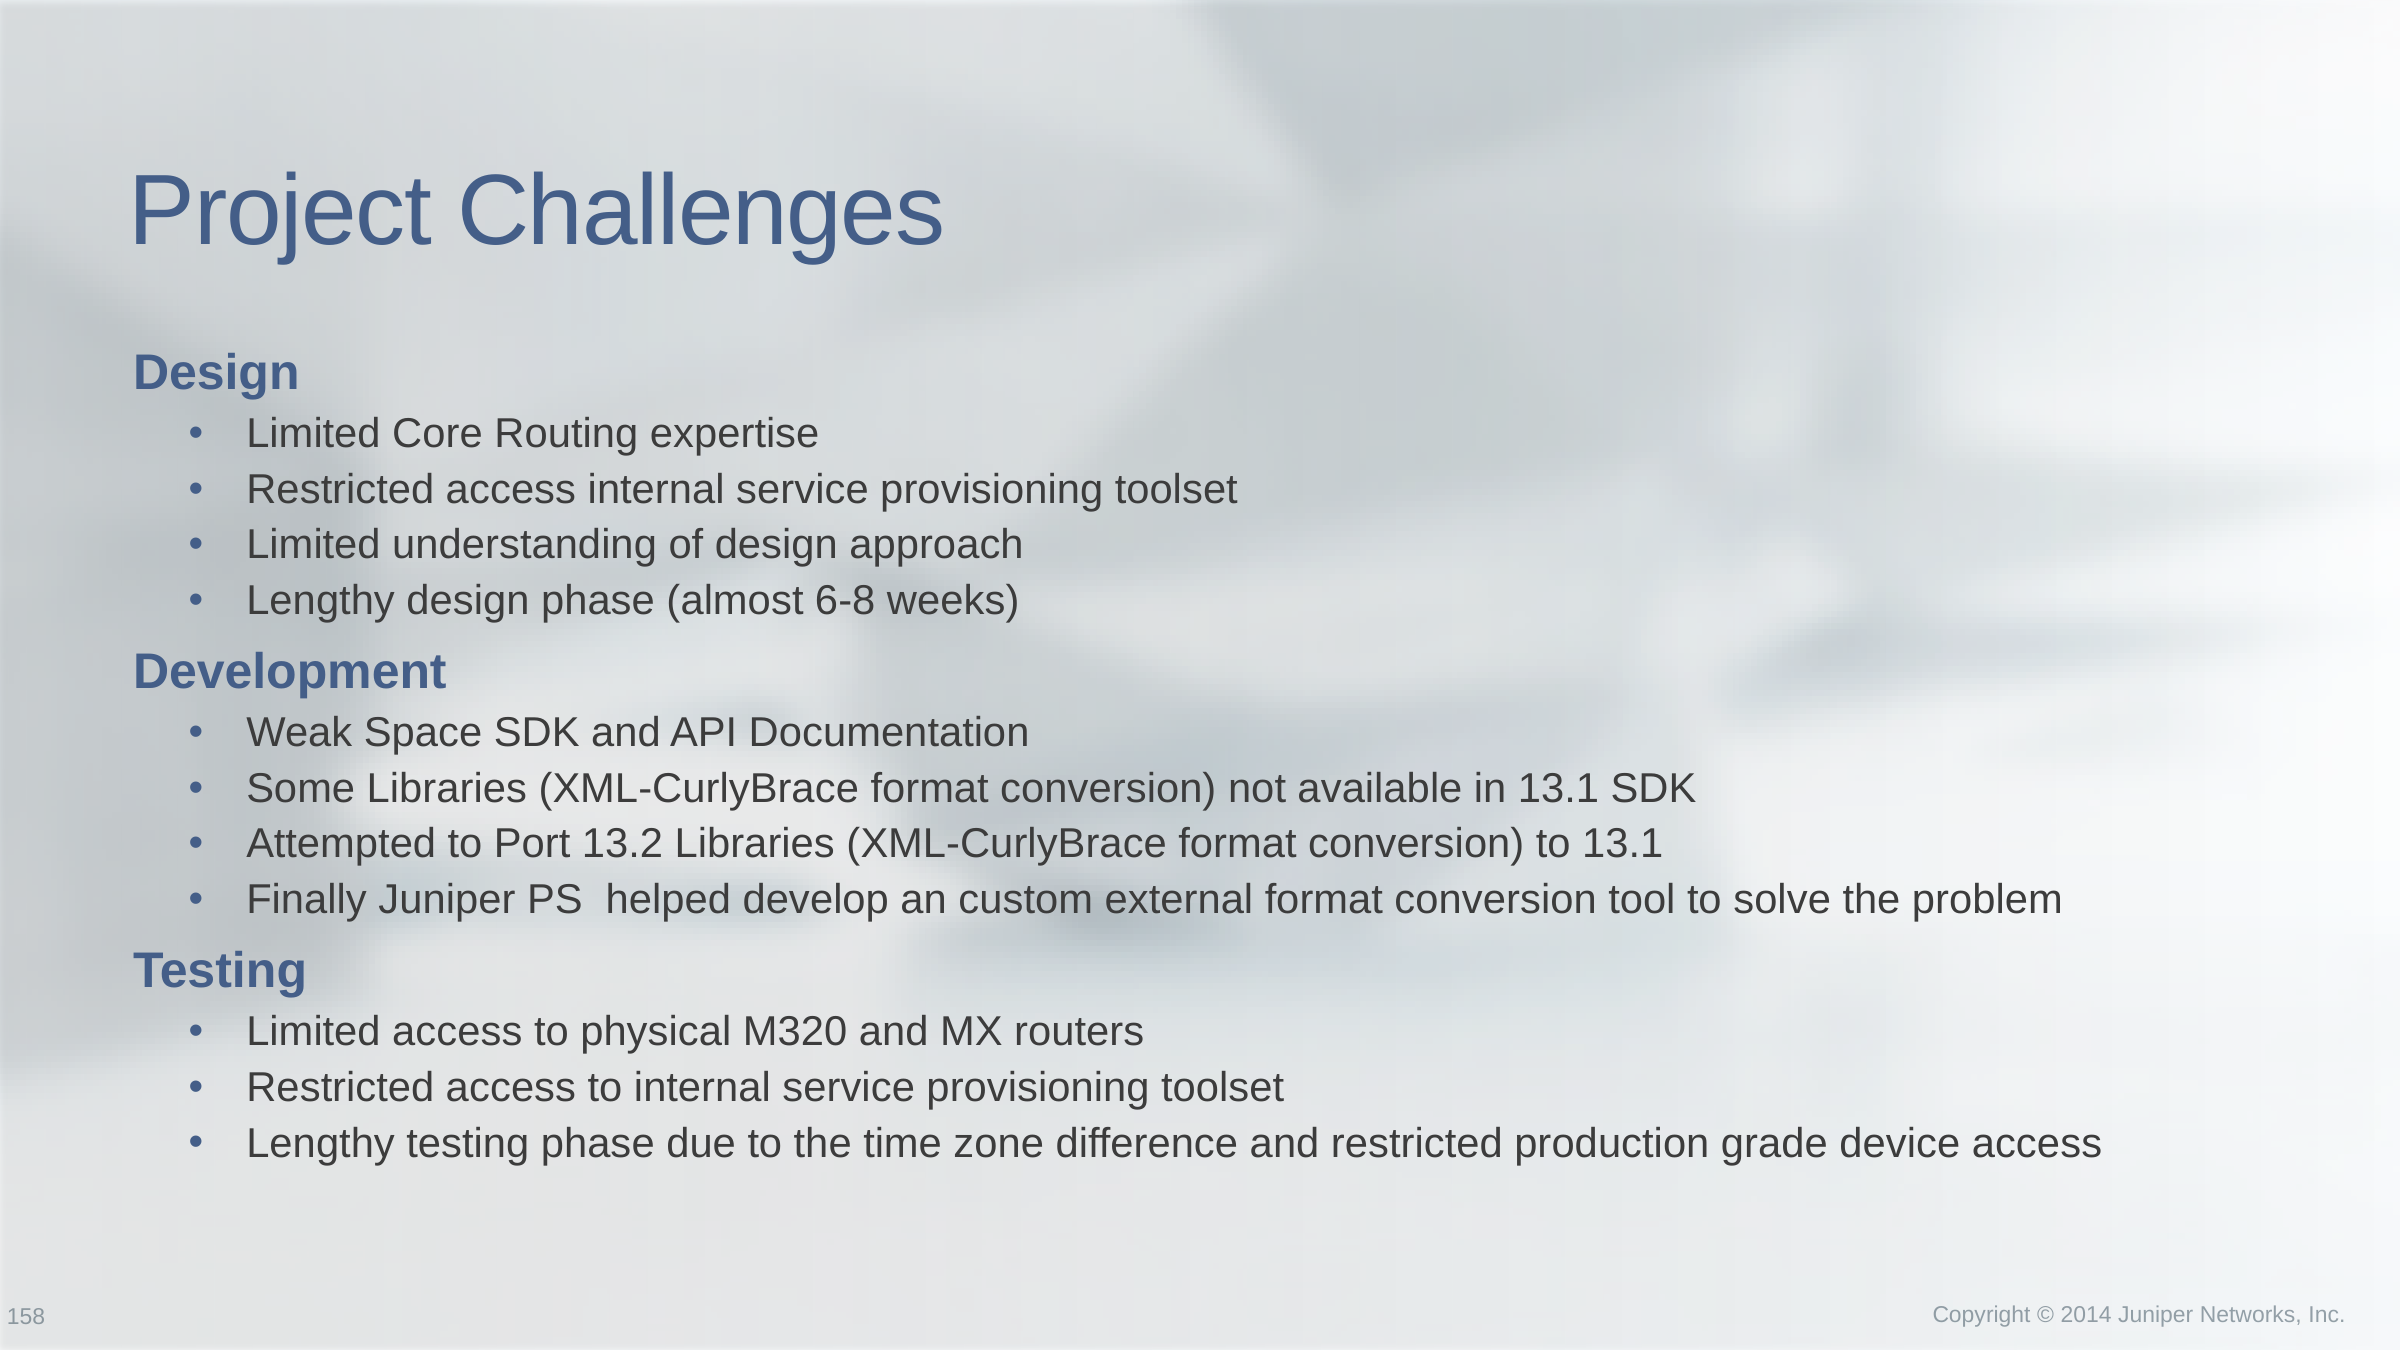

# Project Challenges
Design
Limited Core Routing expertise
Restricted access internal service provisioning toolset
Limited understanding of design approach
Lengthy design phase (almost 6-8 weeks)
Development
Weak Space SDK and API Documentation
Some Libraries (XML-CurlyBrace format conversion) not available in 13.1 SDK
Attempted to Port 13.2 Libraries (XML-CurlyBrace format conversion) to 13.1
Finally Juniper PS  helped develop an custom external format conversion tool to solve the problem
Testing
Limited access to physical M320 and MX routers
Restricted access to internal service provisioning toolset
Lengthy testing phase due to the time zone difference and restricted production grade device access